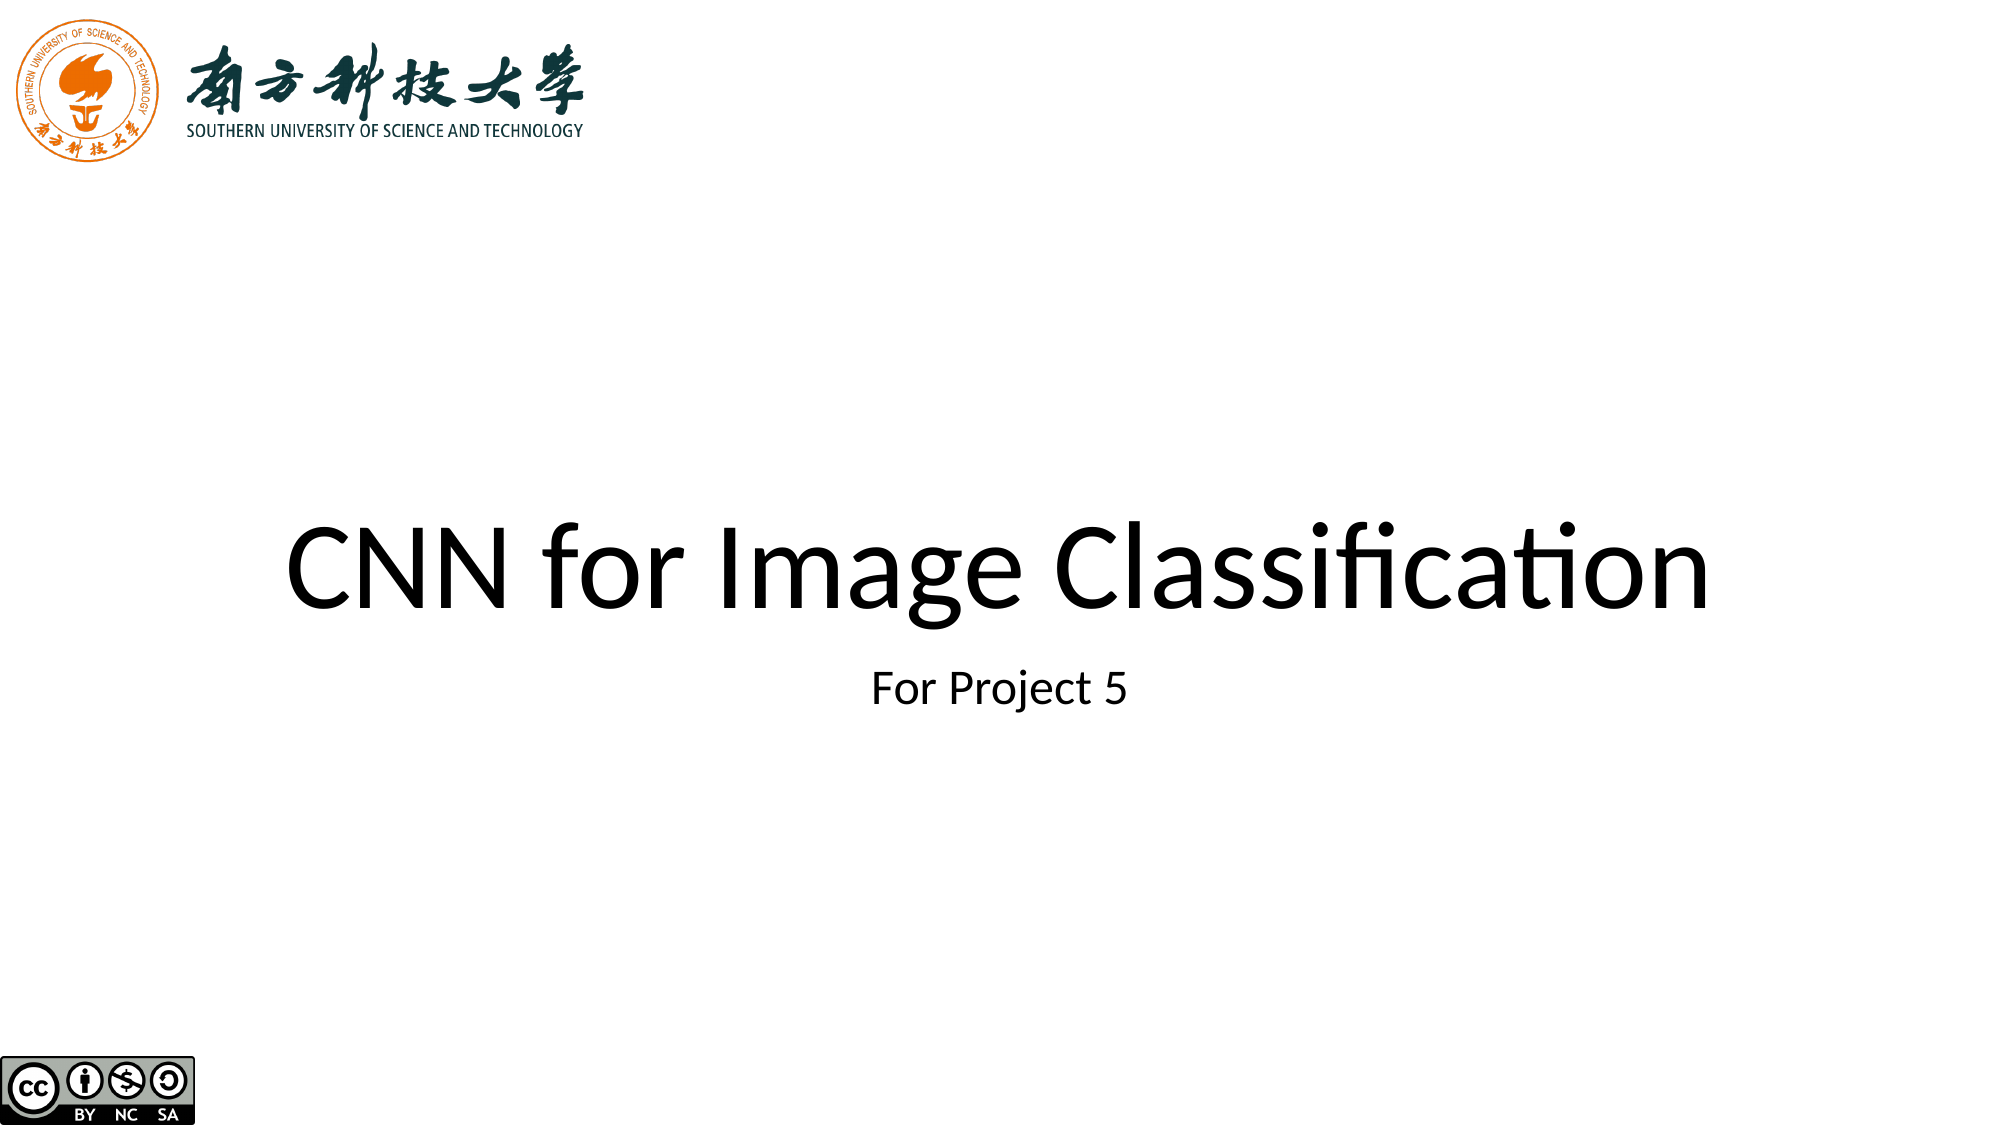

# CNN for Image Classification
For Project 5